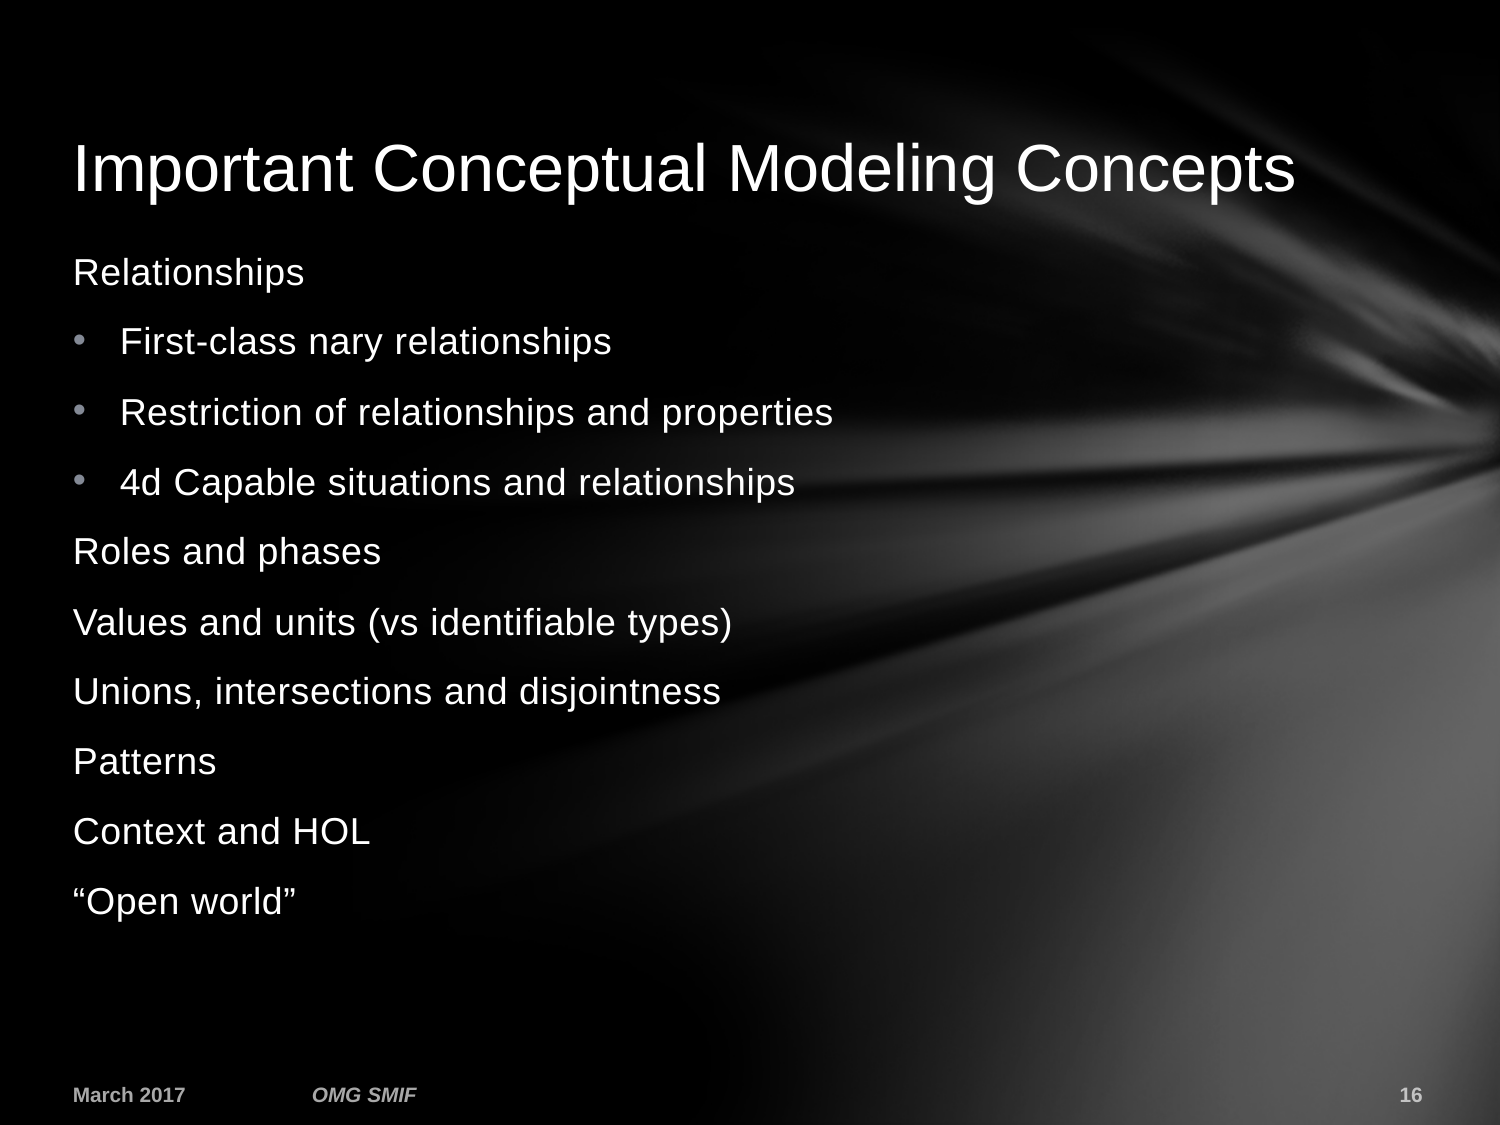

# Important Conceptual Modeling Concepts
Relationships
First-class nary relationships
Restriction of relationships and properties
4d Capable situations and relationships
Roles and phases
Values and units (vs identifiable types)
Unions, intersections and disjointness
Patterns
Context and HOL
“Open world”

March 2017
OMG SMIF
16